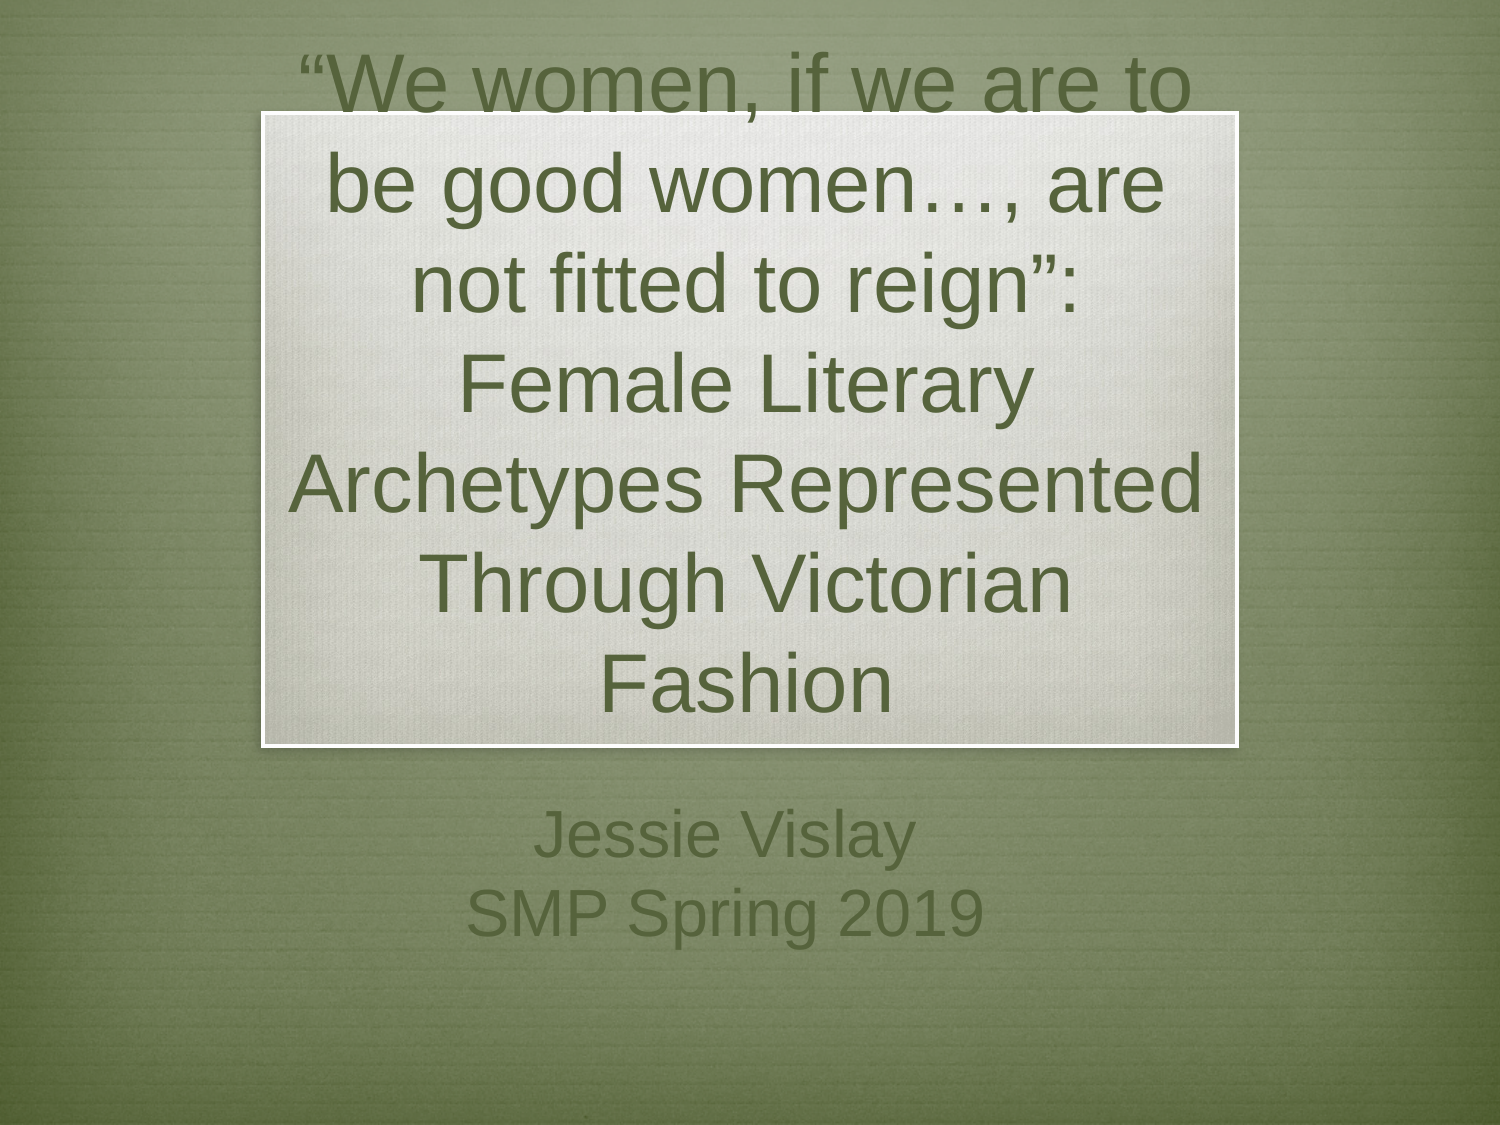

# “We women, if we are to be good women…, are not fitted to reign”: Female Literary Archetypes Represented Through Victorian Fashion
Jessie Vislay
SMP Spring 2019